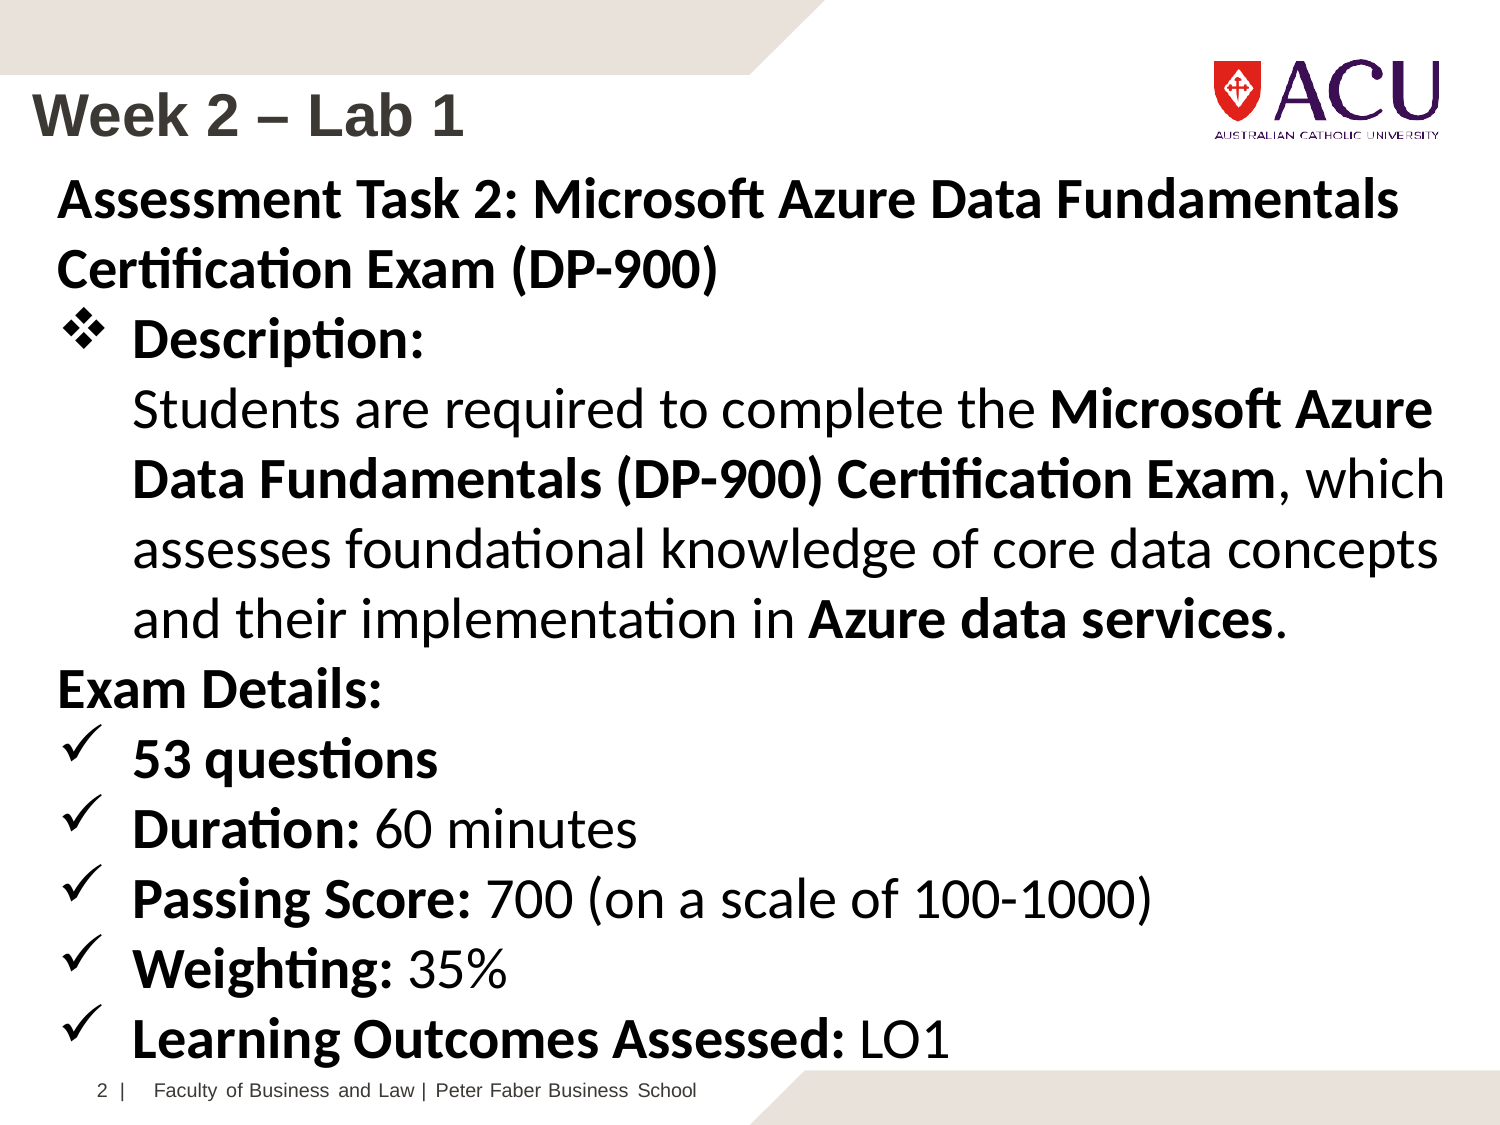

# Week 2 – Lab 1
Assessment Task 2: Microsoft Azure Data Fundamentals Certification Exam (DP-900)
Description:
Students are required to complete the Microsoft Azure Data Fundamentals (DP-900) Certification Exam, which assesses foundational knowledge of core data concepts and their implementation in Azure data services.
Exam Details:
53 questions
Duration: 60 minutes
Passing Score: 700 (on a scale of 100-1000)
Weighting: 35%
Learning Outcomes Assessed: LO1
2 |	Faculty of Business and Law | Peter Faber Business School